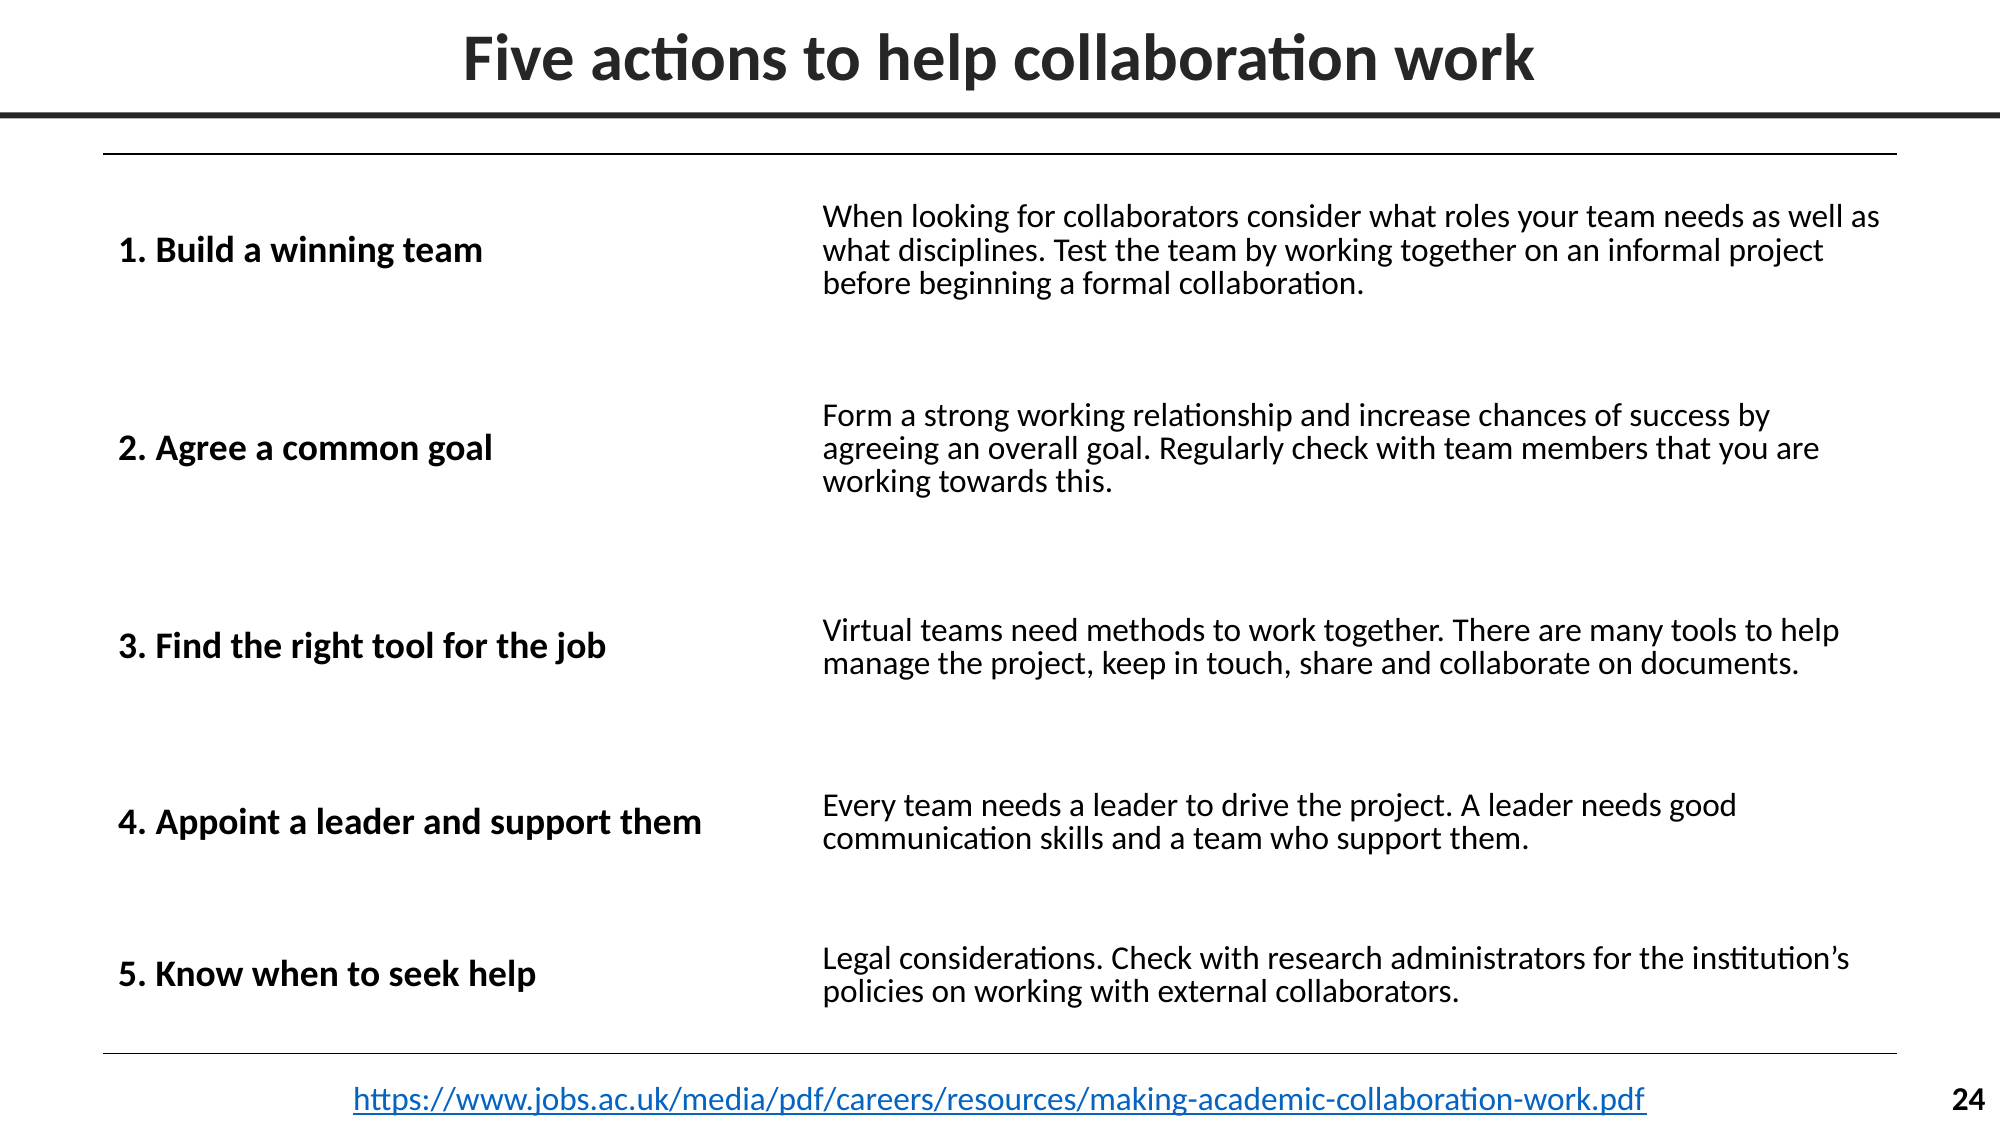

# Five actions to help collaboration work
| 1. Build a winning team | When looking for collaborators consider what roles your team needs as well as what disciplines. Test the team by working together on an informal project before beginning a formal collaboration. |
| --- | --- |
| 2. Agree a common goal | Form a strong working relationship and increase chances of success by agreeing an overall goal. Regularly check with team members that you are working towards this. |
| 3. Find the right tool for the job | Virtual teams need methods to work together. There are many tools to help manage the project, keep in touch, share and collaborate on documents. |
| 4. Appoint a leader and support them | Every team needs a leader to drive the project. A leader needs good communication skills and a team who support them. |
| 5. Know when to seek help | Legal considerations. Check with research administrators for the institution’s policies on working with external collaborators. |
https://www.jobs.ac.uk/media/pdf/careers/resources/making-academic-collaboration-work.pdf
24